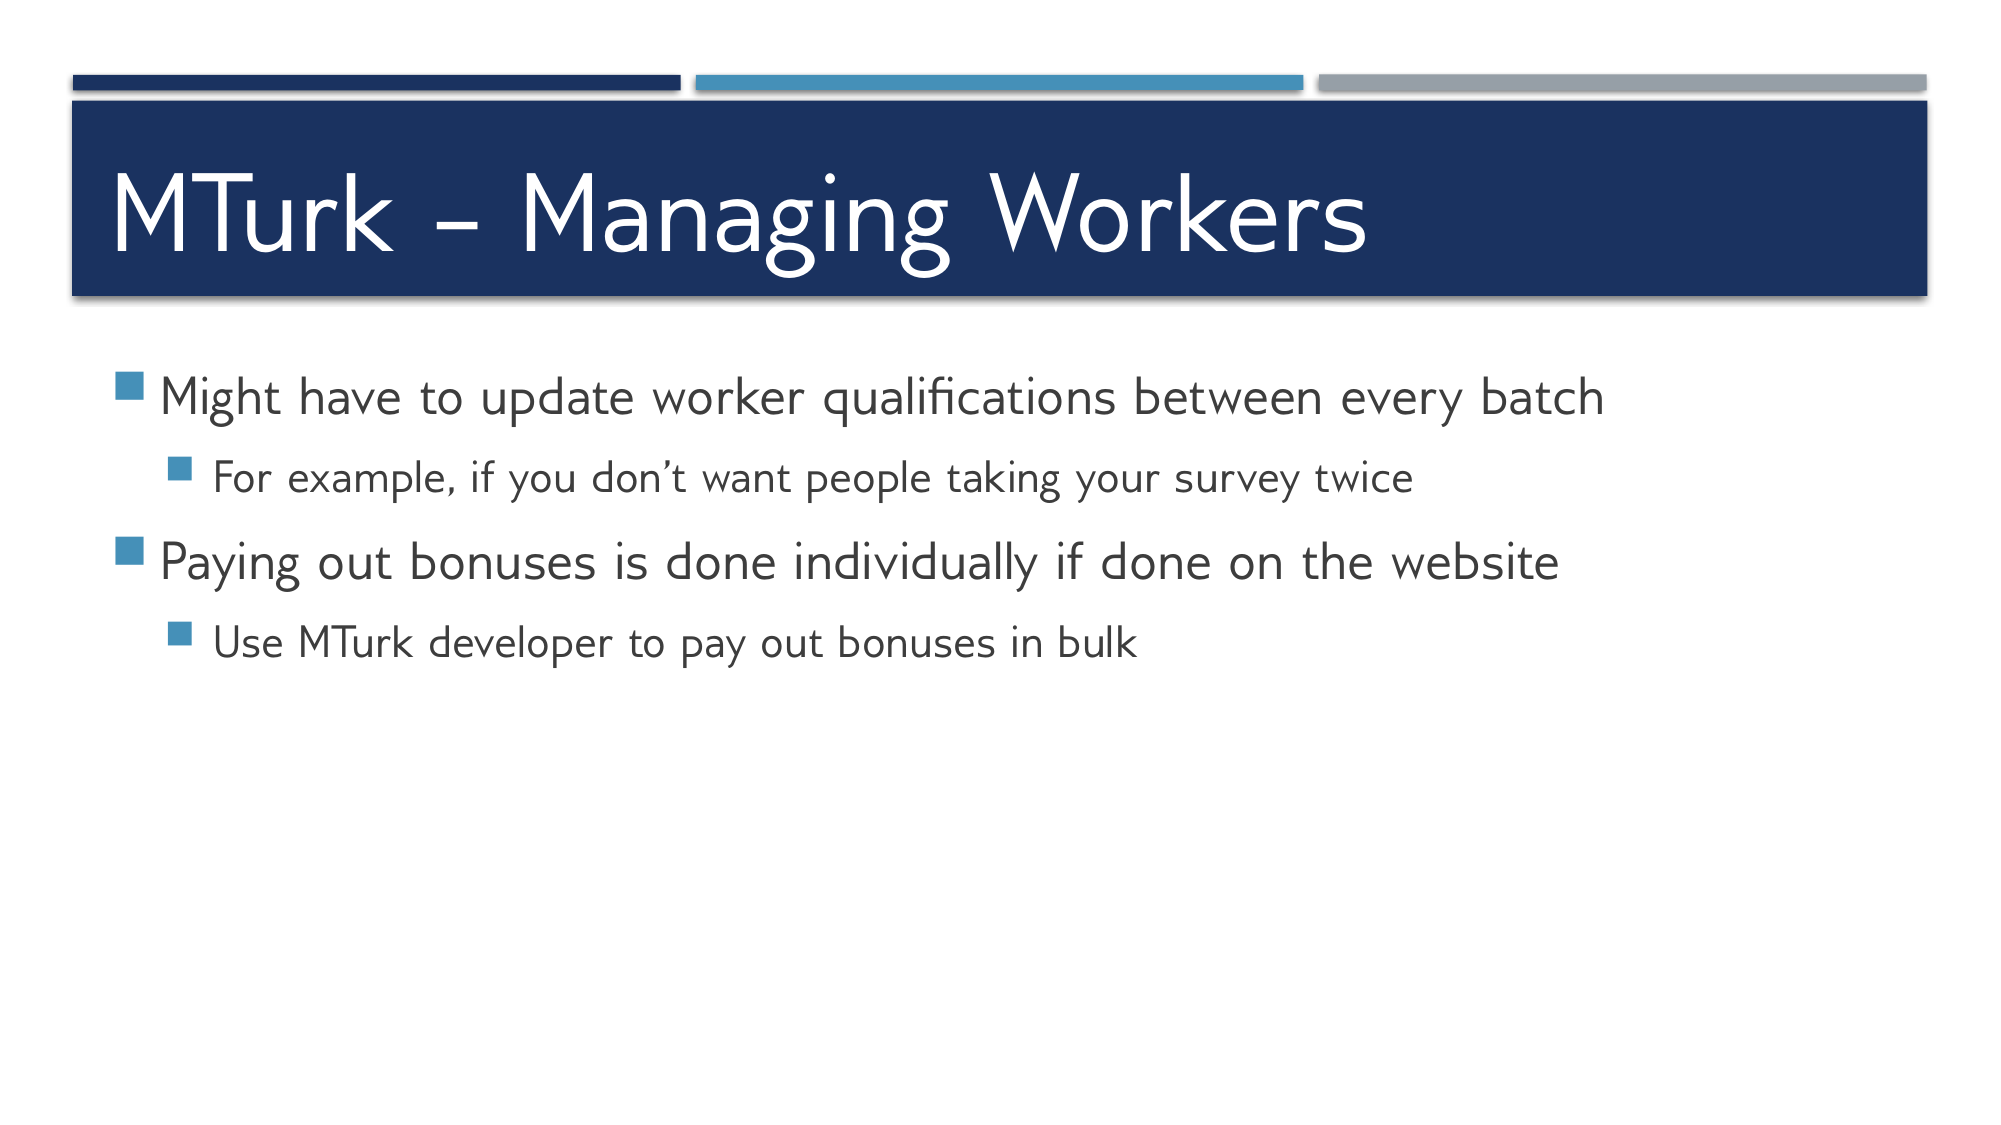

# MTurk – Managing Workers
Might have to update worker qualifications between every batch
For example, if you don’t want people taking your survey twice
Paying out bonuses is done individually if done on the website
Use MTurk developer to pay out bonuses in bulk